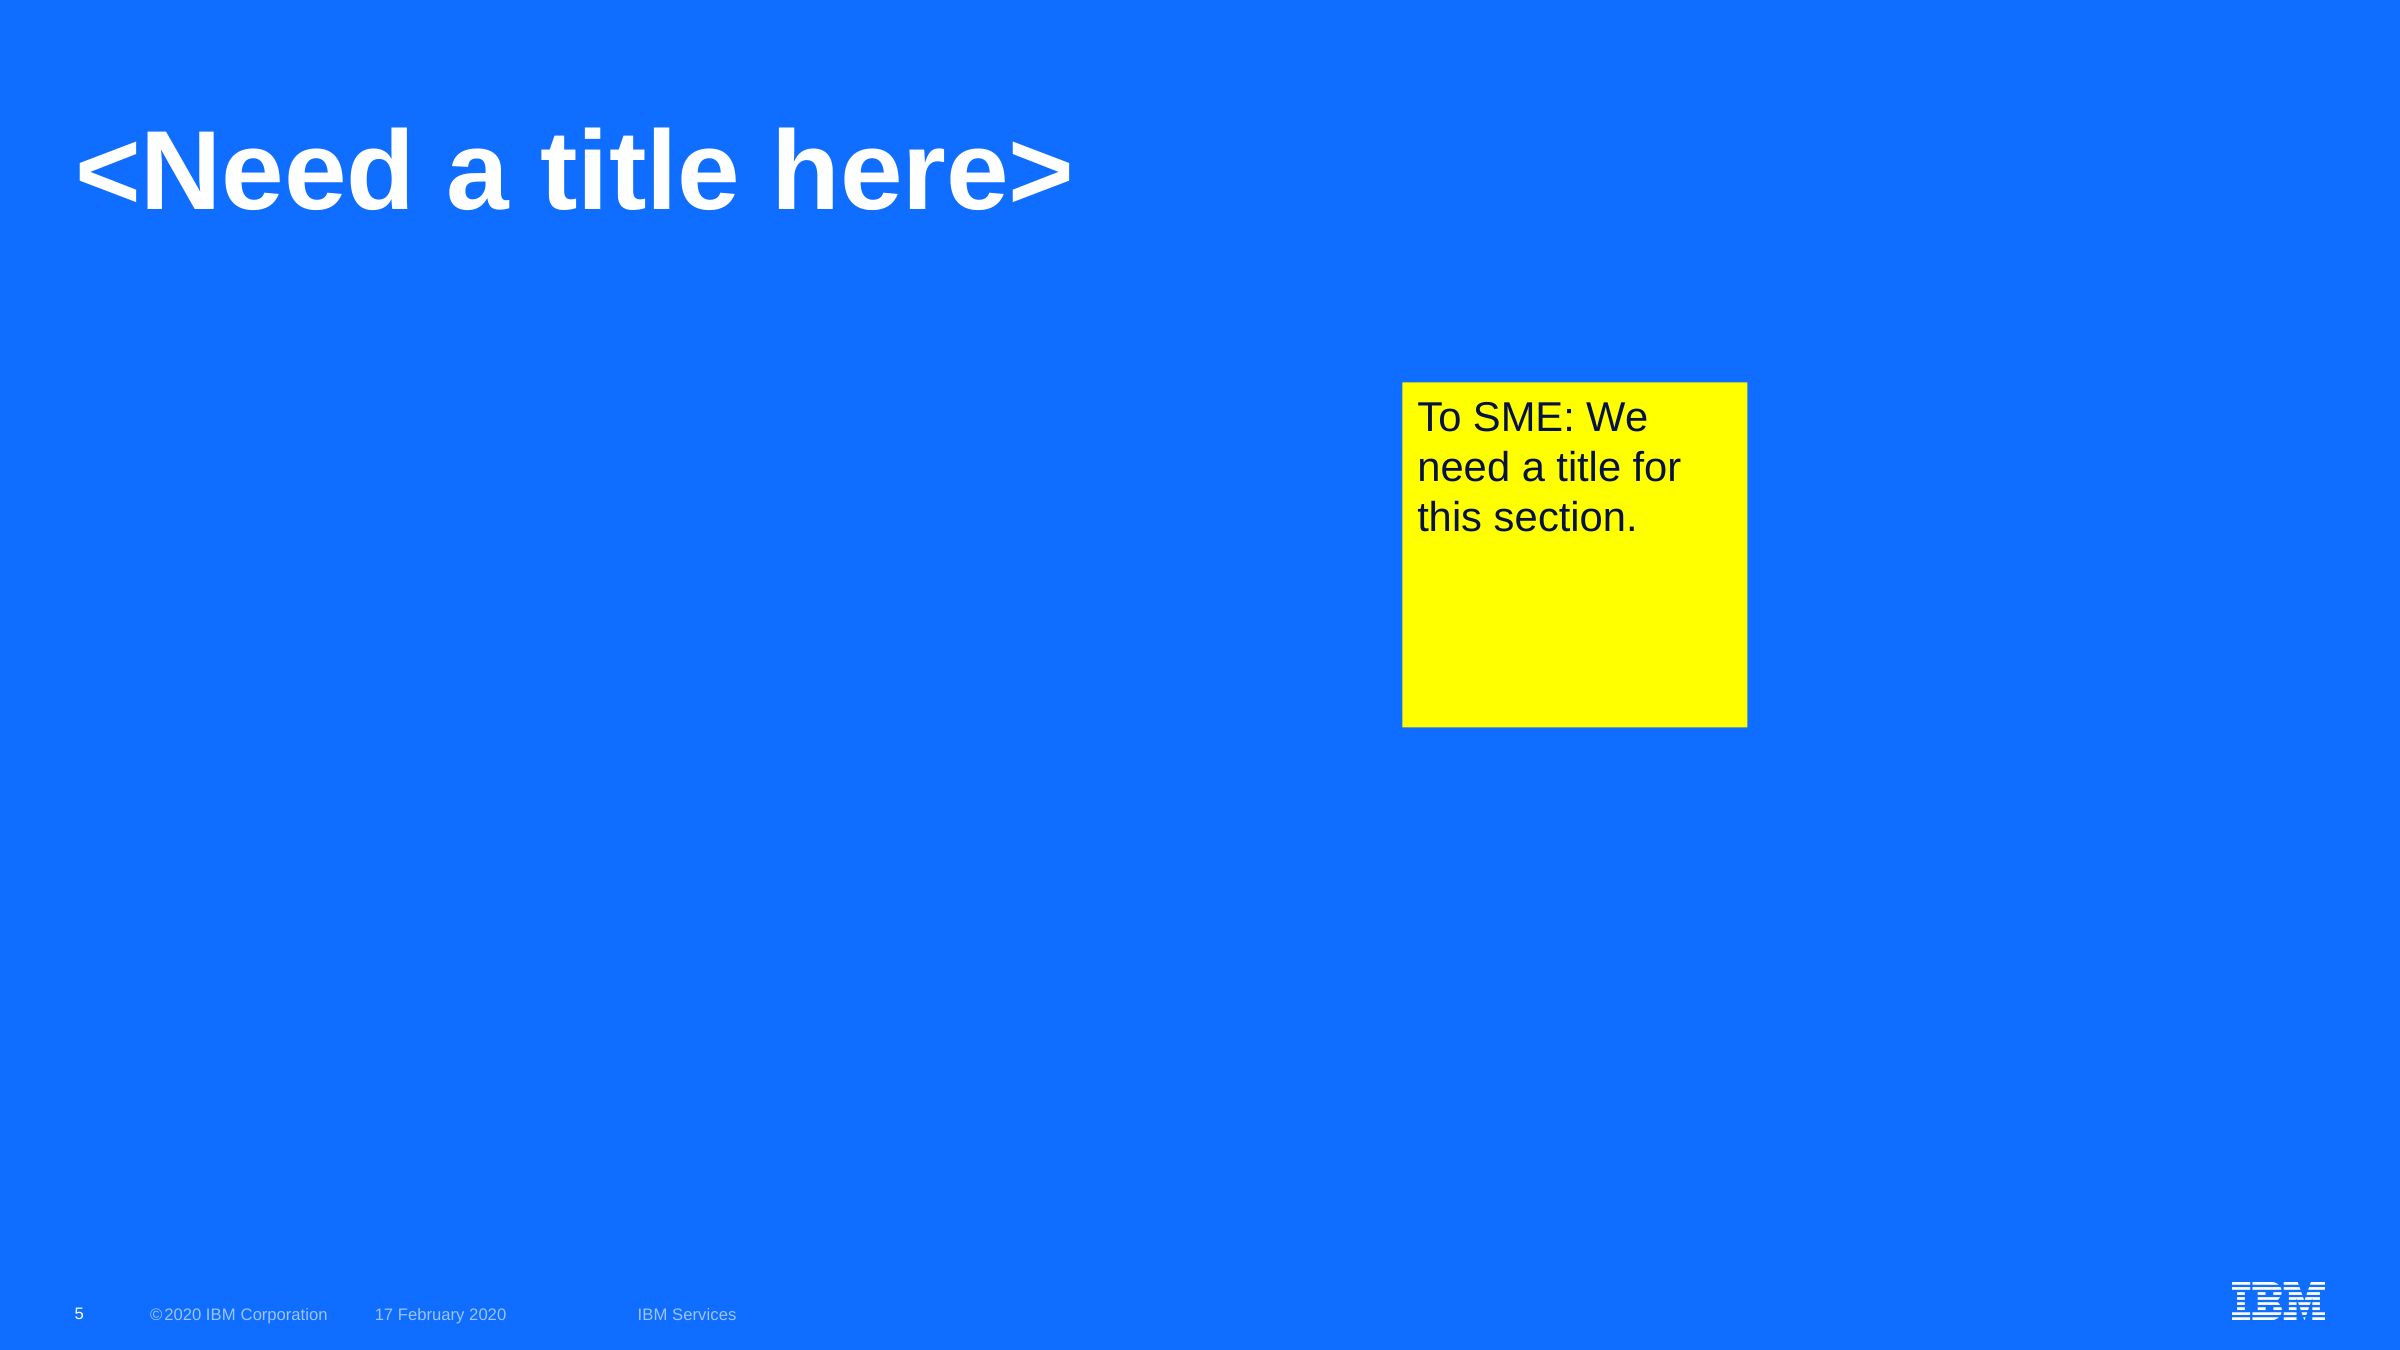

# <Need a title here>
To SME: We need a title for this section.